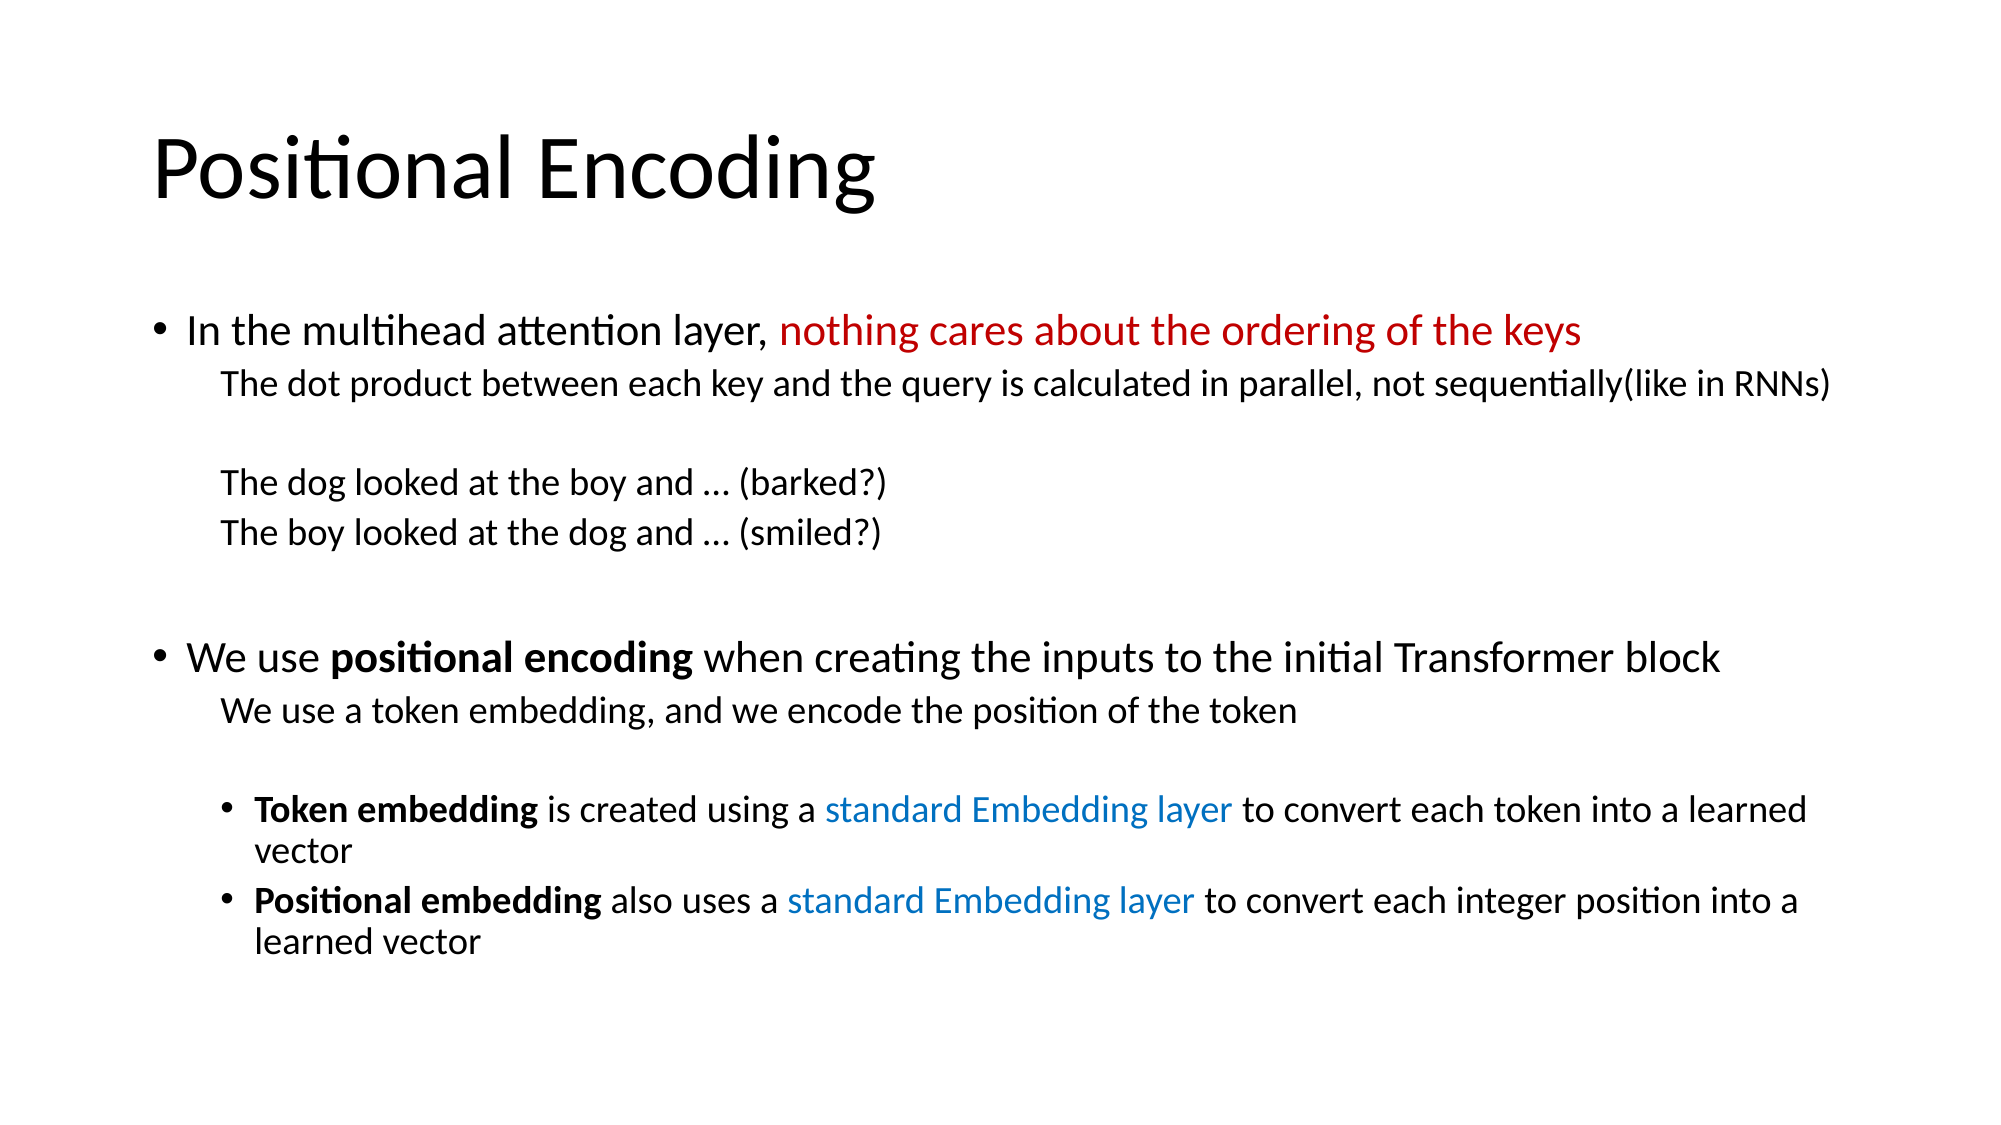

# Positional Encoding
In the multihead attention layer, nothing cares about the ordering of the keys
The dot product between each key and the query is calculated in parallel, not sequentially(like in RNNs)

The dog looked at the boy and … (barked?)
The boy looked at the dog and … (smiled?)

We use positional encoding when creating the inputs to the initial Transformer block
We use a token embedding, and we encode the position of the token

Token embedding is created using a standard Embedding layer to convert each token into a learned vector
Positional embedding also uses a standard Embedding layer to convert each integer position into a learned vector